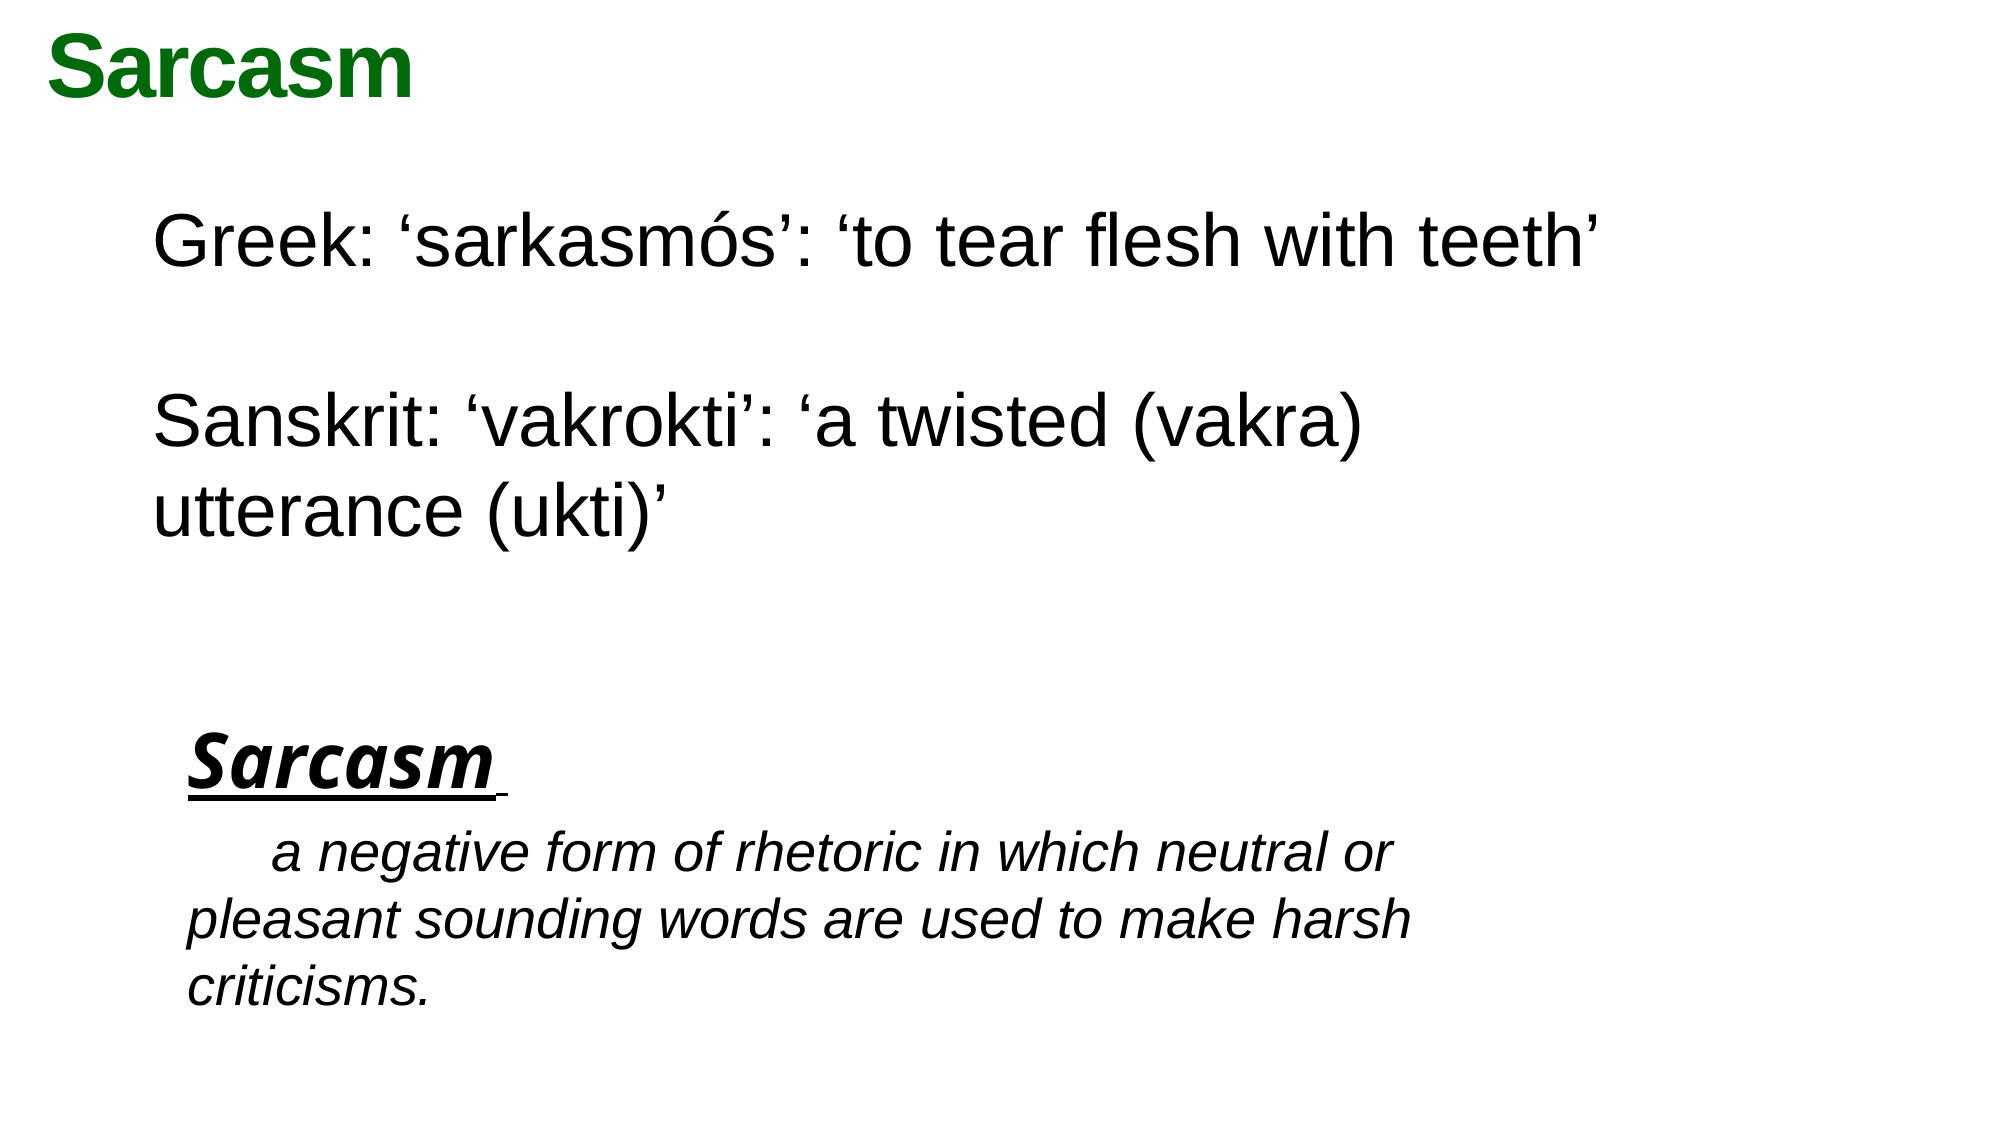

Sarcasm

Greek: ‘sarkasmós’: ‘to tear flesh with teeth’

Sanskrit: ‘vakrokti’: ‘a twisted (vakra)
utterance (ukti)’

Sarcasm
	a negative form of rhetoric in which neutral or pleasant sounding words are used to make harsh criticisms.